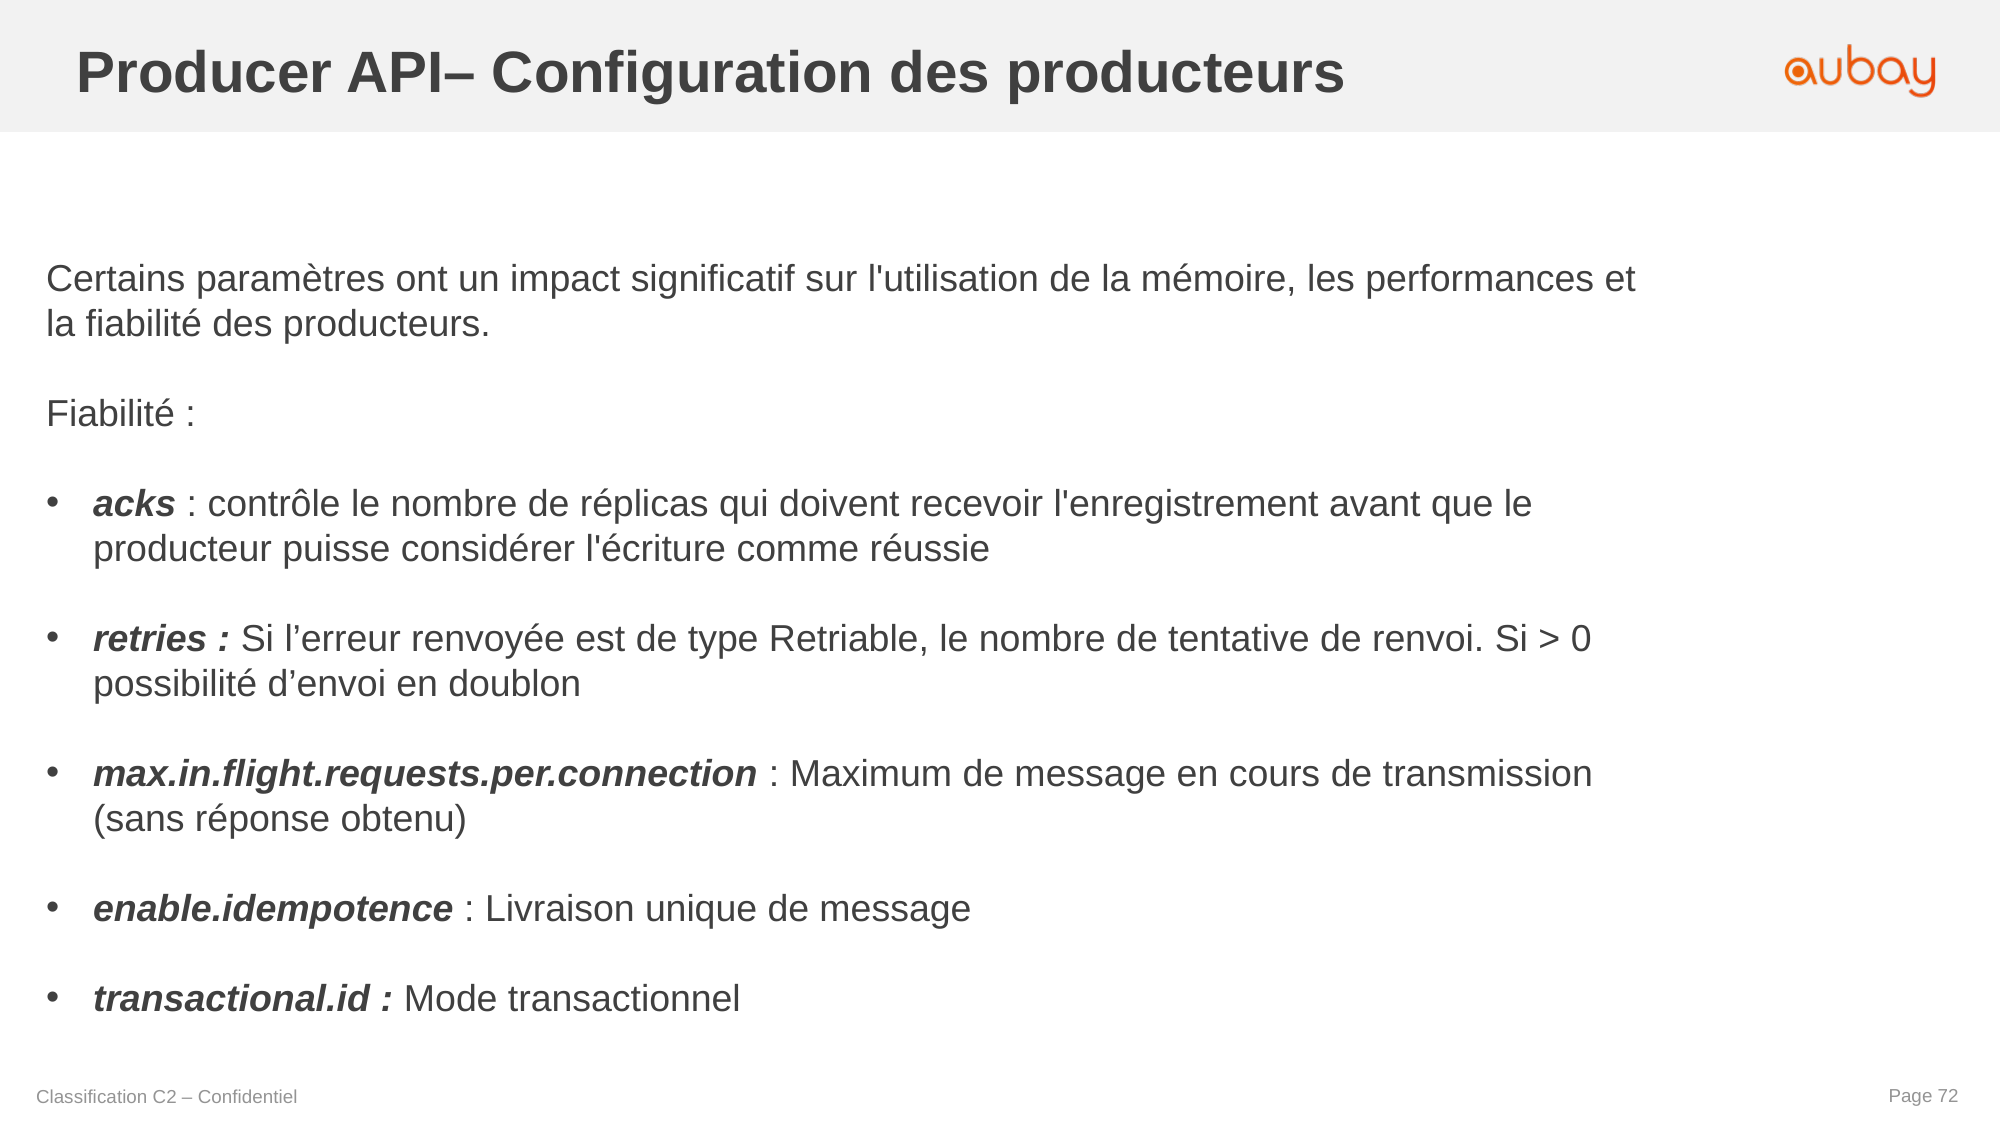

Producer API– Configuration des producteurs

Certains paramètres ont un impact significatif sur l'utilisation de la mémoire, les performances et la fiabilité des producteurs.

Fiabilité :

acks : contrôle le nombre de réplicas qui doivent recevoir l'enregistrement avant que le producteur puisse considérer l'écriture comme réussie

retries : Si l’erreur renvoyée est de type Retriable, le nombre de tentative de renvoi. Si > 0 possibilité d’envoi en doublon

max.in.flight.requests.per.connection : Maximum de message en cours de transmission (sans réponse obtenu)

enable.idempotence : Livraison unique de message

transactional.id : Mode transactionnel